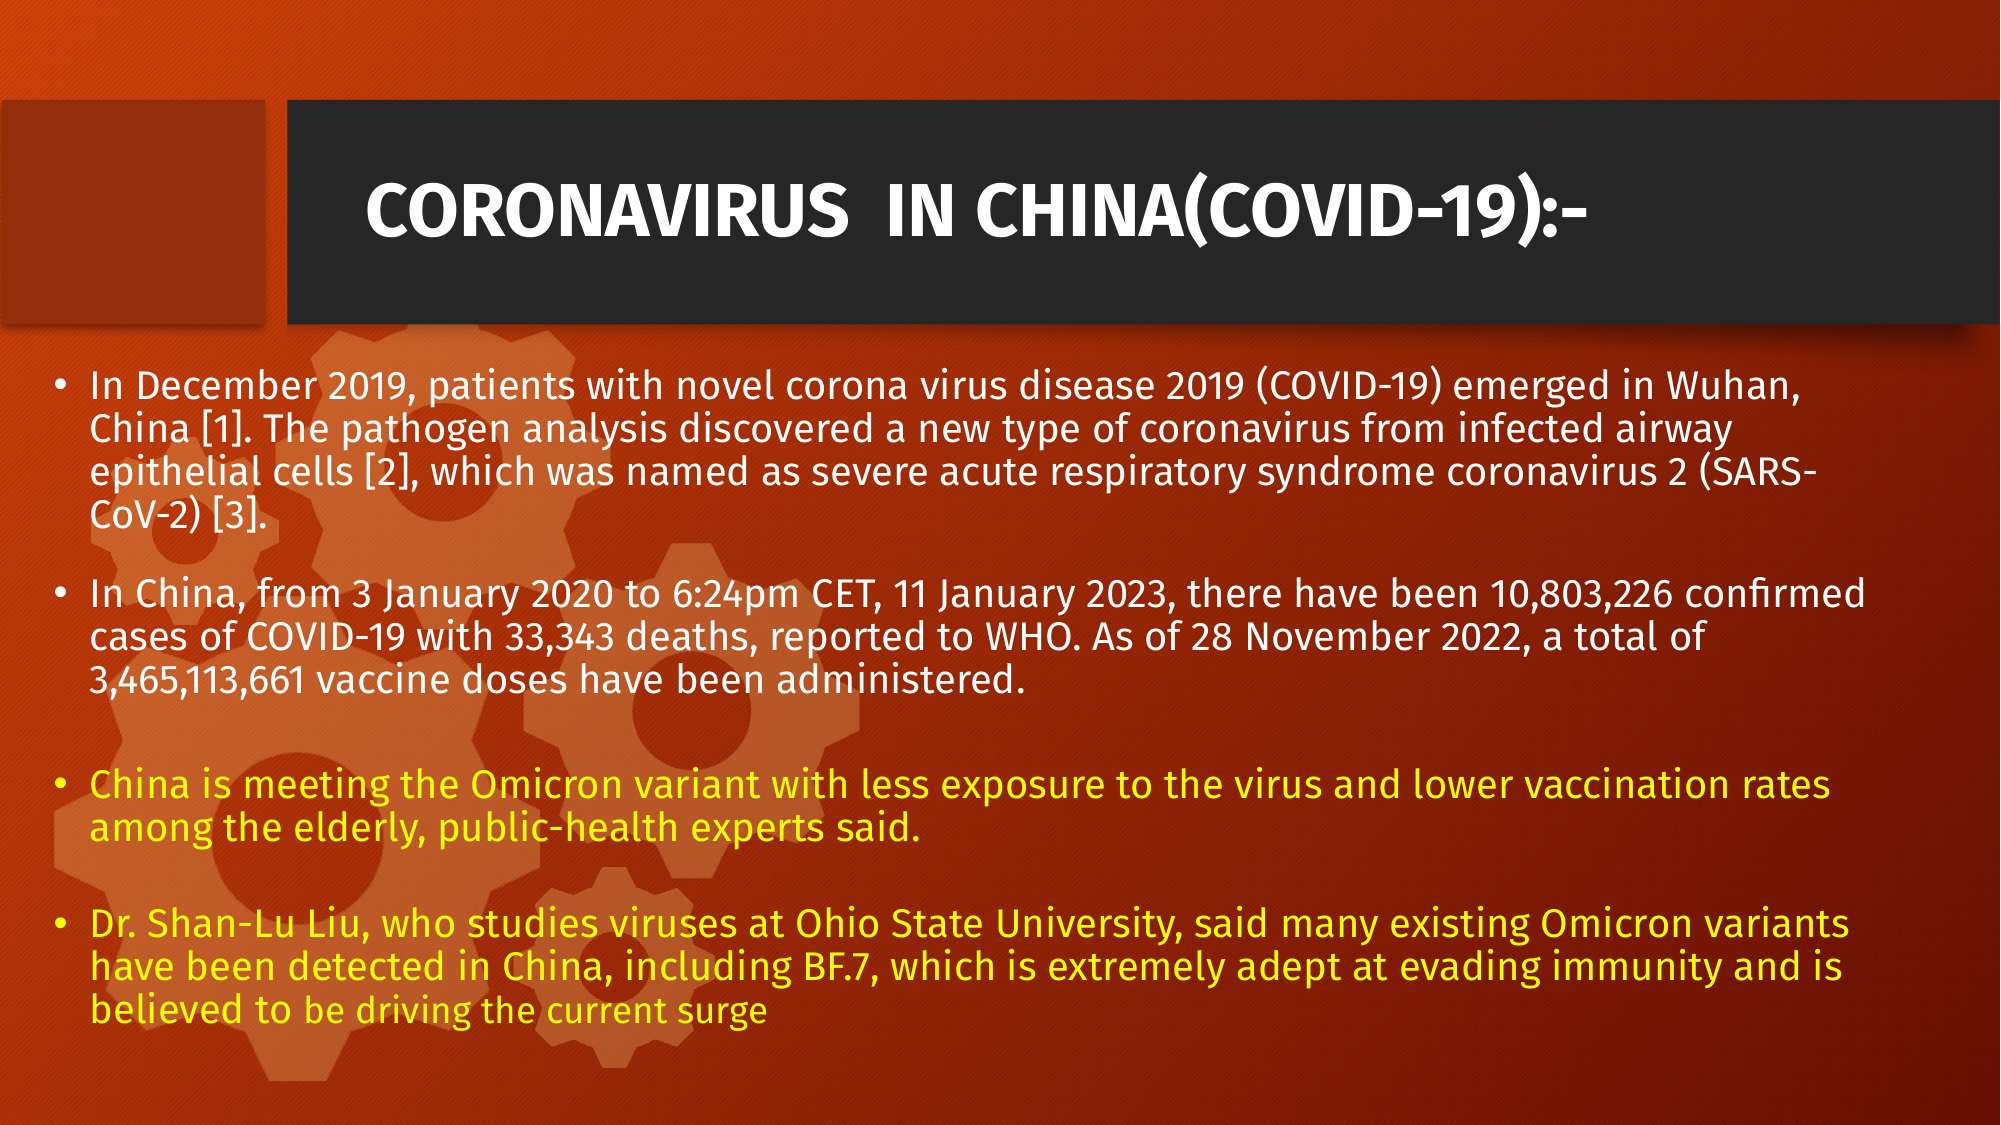

# CORONAVIRUS  IN CHINA(COVID-19):-
In December 2019, patients with novel corona virus disease 2019 (COVID-19) emerged in Wuhan, China [1]. The pathogen analysis discovered a new type of coronavirus from infected airway epithelial cells [2], which was named as severe acute respiratory syndrome coronavirus 2 (SARS-CoV-2) [3].

In China, from 3 January 2020 to 6:24pm CET, 11 January 2023, there have been 10,803,226 confirmed cases of COVID-19 with 33,343 deaths, reported to WHO. As of 28 November 2022, a total of 3,465,113,661 vaccine doses have been administered.

China is meeting the Omicron variant with less exposure to the virus and lower vaccination rates among the elderly, public-health experts said.

Dr. Shan-Lu Liu, who studies viruses at Ohio State University, said many existing Omicron variants have been detected in China, including BF.7, which is extremely adept at evading immunity and is believed to be driving the current surge